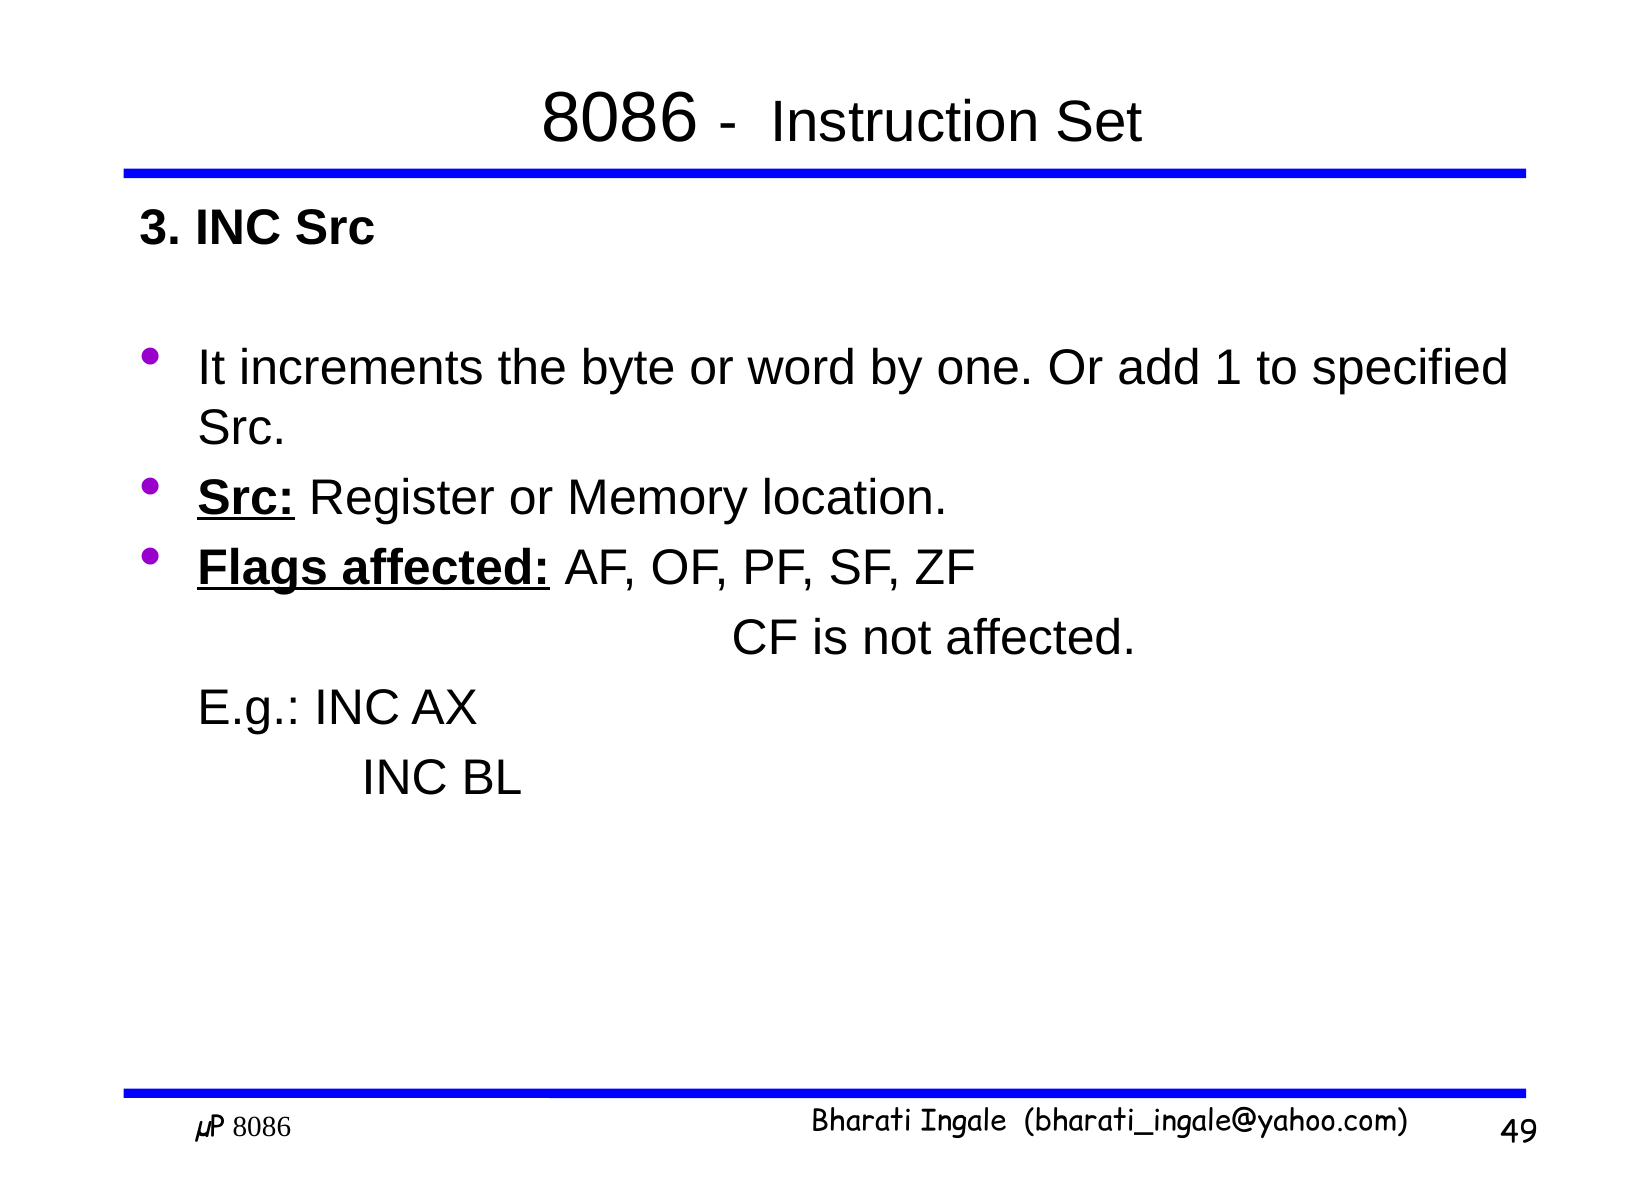

# 8086 -  Instruction Set
3. INC Src

It increments the byte or word by one. Or add 1 to specified Src.
Src: Register or Memory location.
Flags affected: AF, OF, PF, SF, ZF
				      CF is not affected.
	E.g.: INC AX
		 INC BL
49